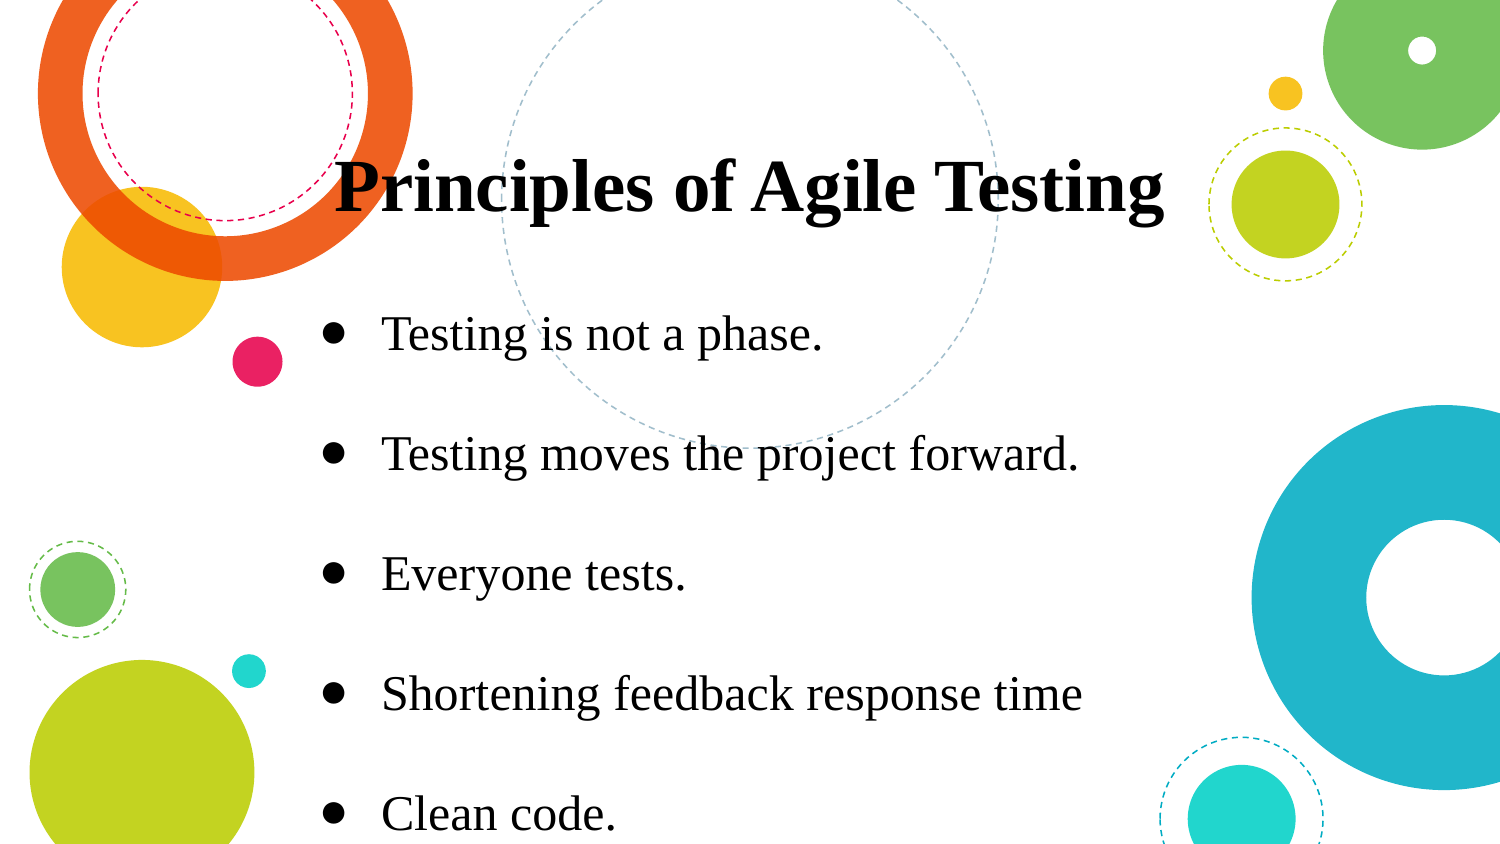

# Principles of Agile Testing
Testing is not a phase.

Testing moves the project forward.

Everyone tests.

Shortening feedback response time

Clean code.